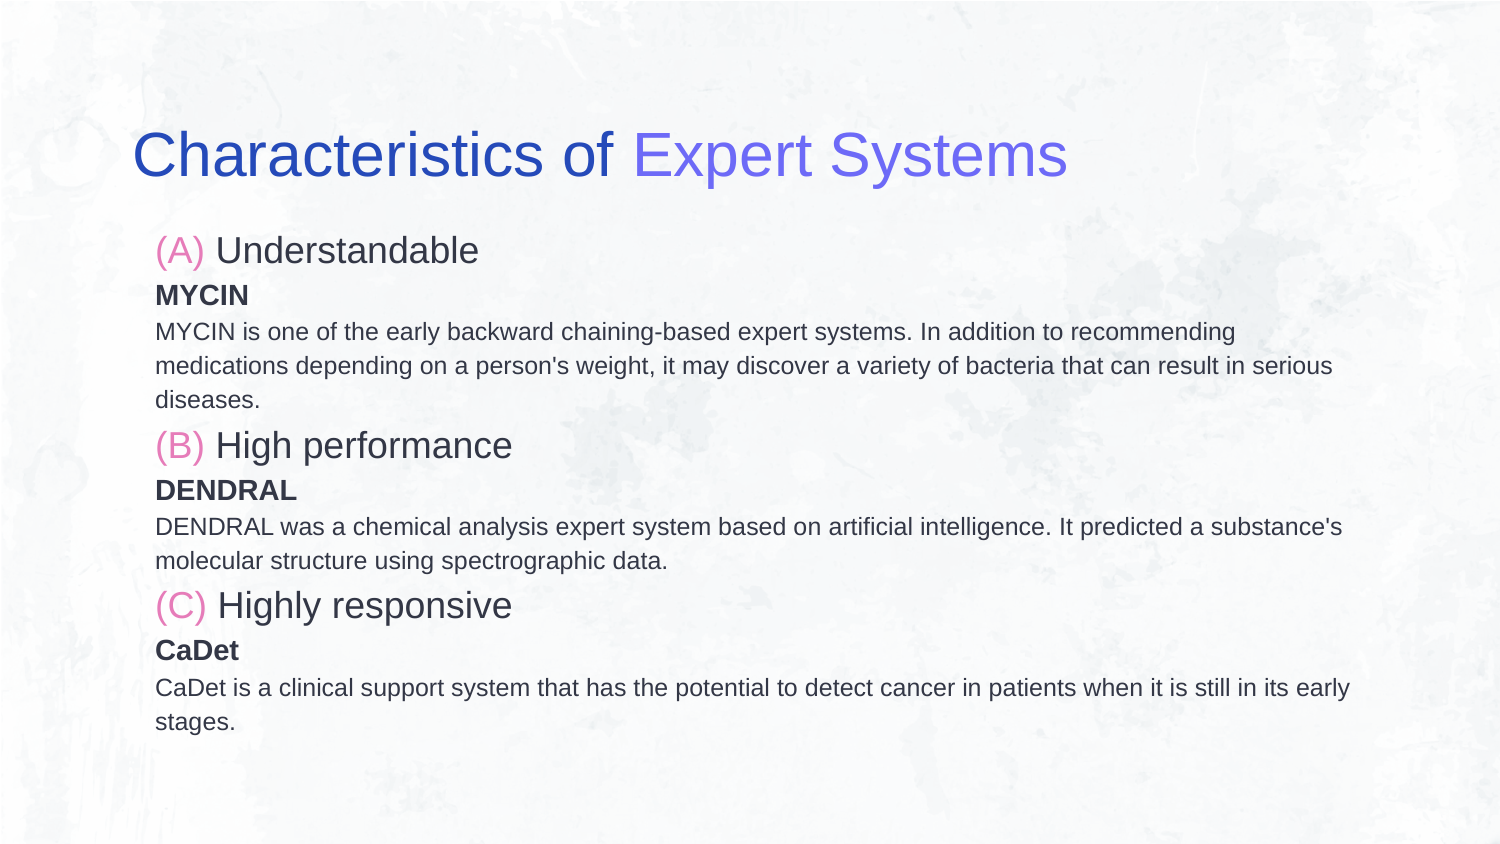

# Characteristics of Expert Systems
(A) Understandable
MYCIN
MYCIN is one of the early backward chaining-based expert systems. In addition to recommending medications depending on a person's weight, it may discover a variety of bacteria that can result in serious diseases.
(B) High performance
DENDRAL
DENDRAL was a chemical analysis expert system based on artificial intelligence. It predicted a substance's molecular structure using spectrographic data.
(C) Highly responsive
CaDet
CaDet is a clinical support system that has the potential to detect cancer in patients when it is still in its early stages.